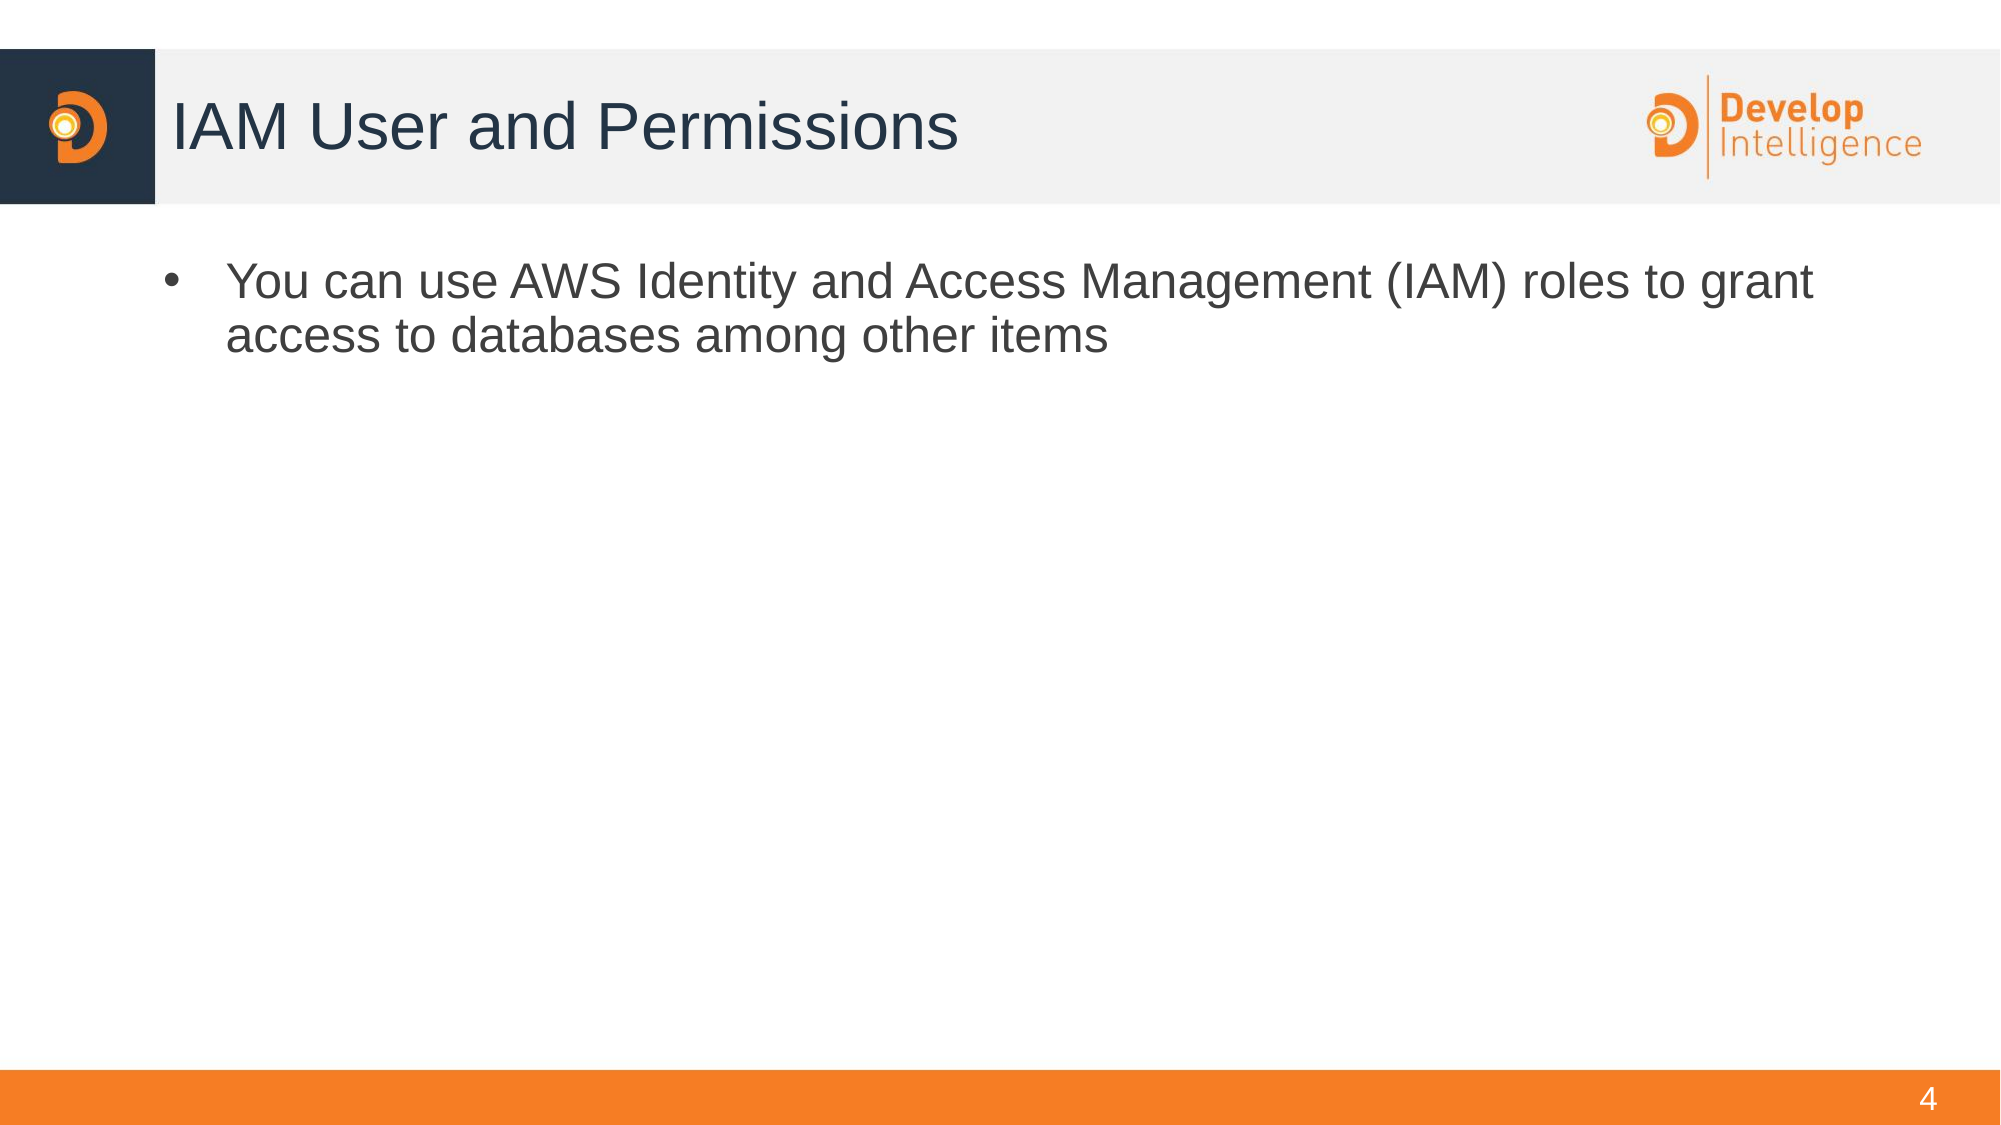

# IAM User and Permissions
You can use AWS Identity and Access Management (IAM) roles to grant access to databases among other items

4